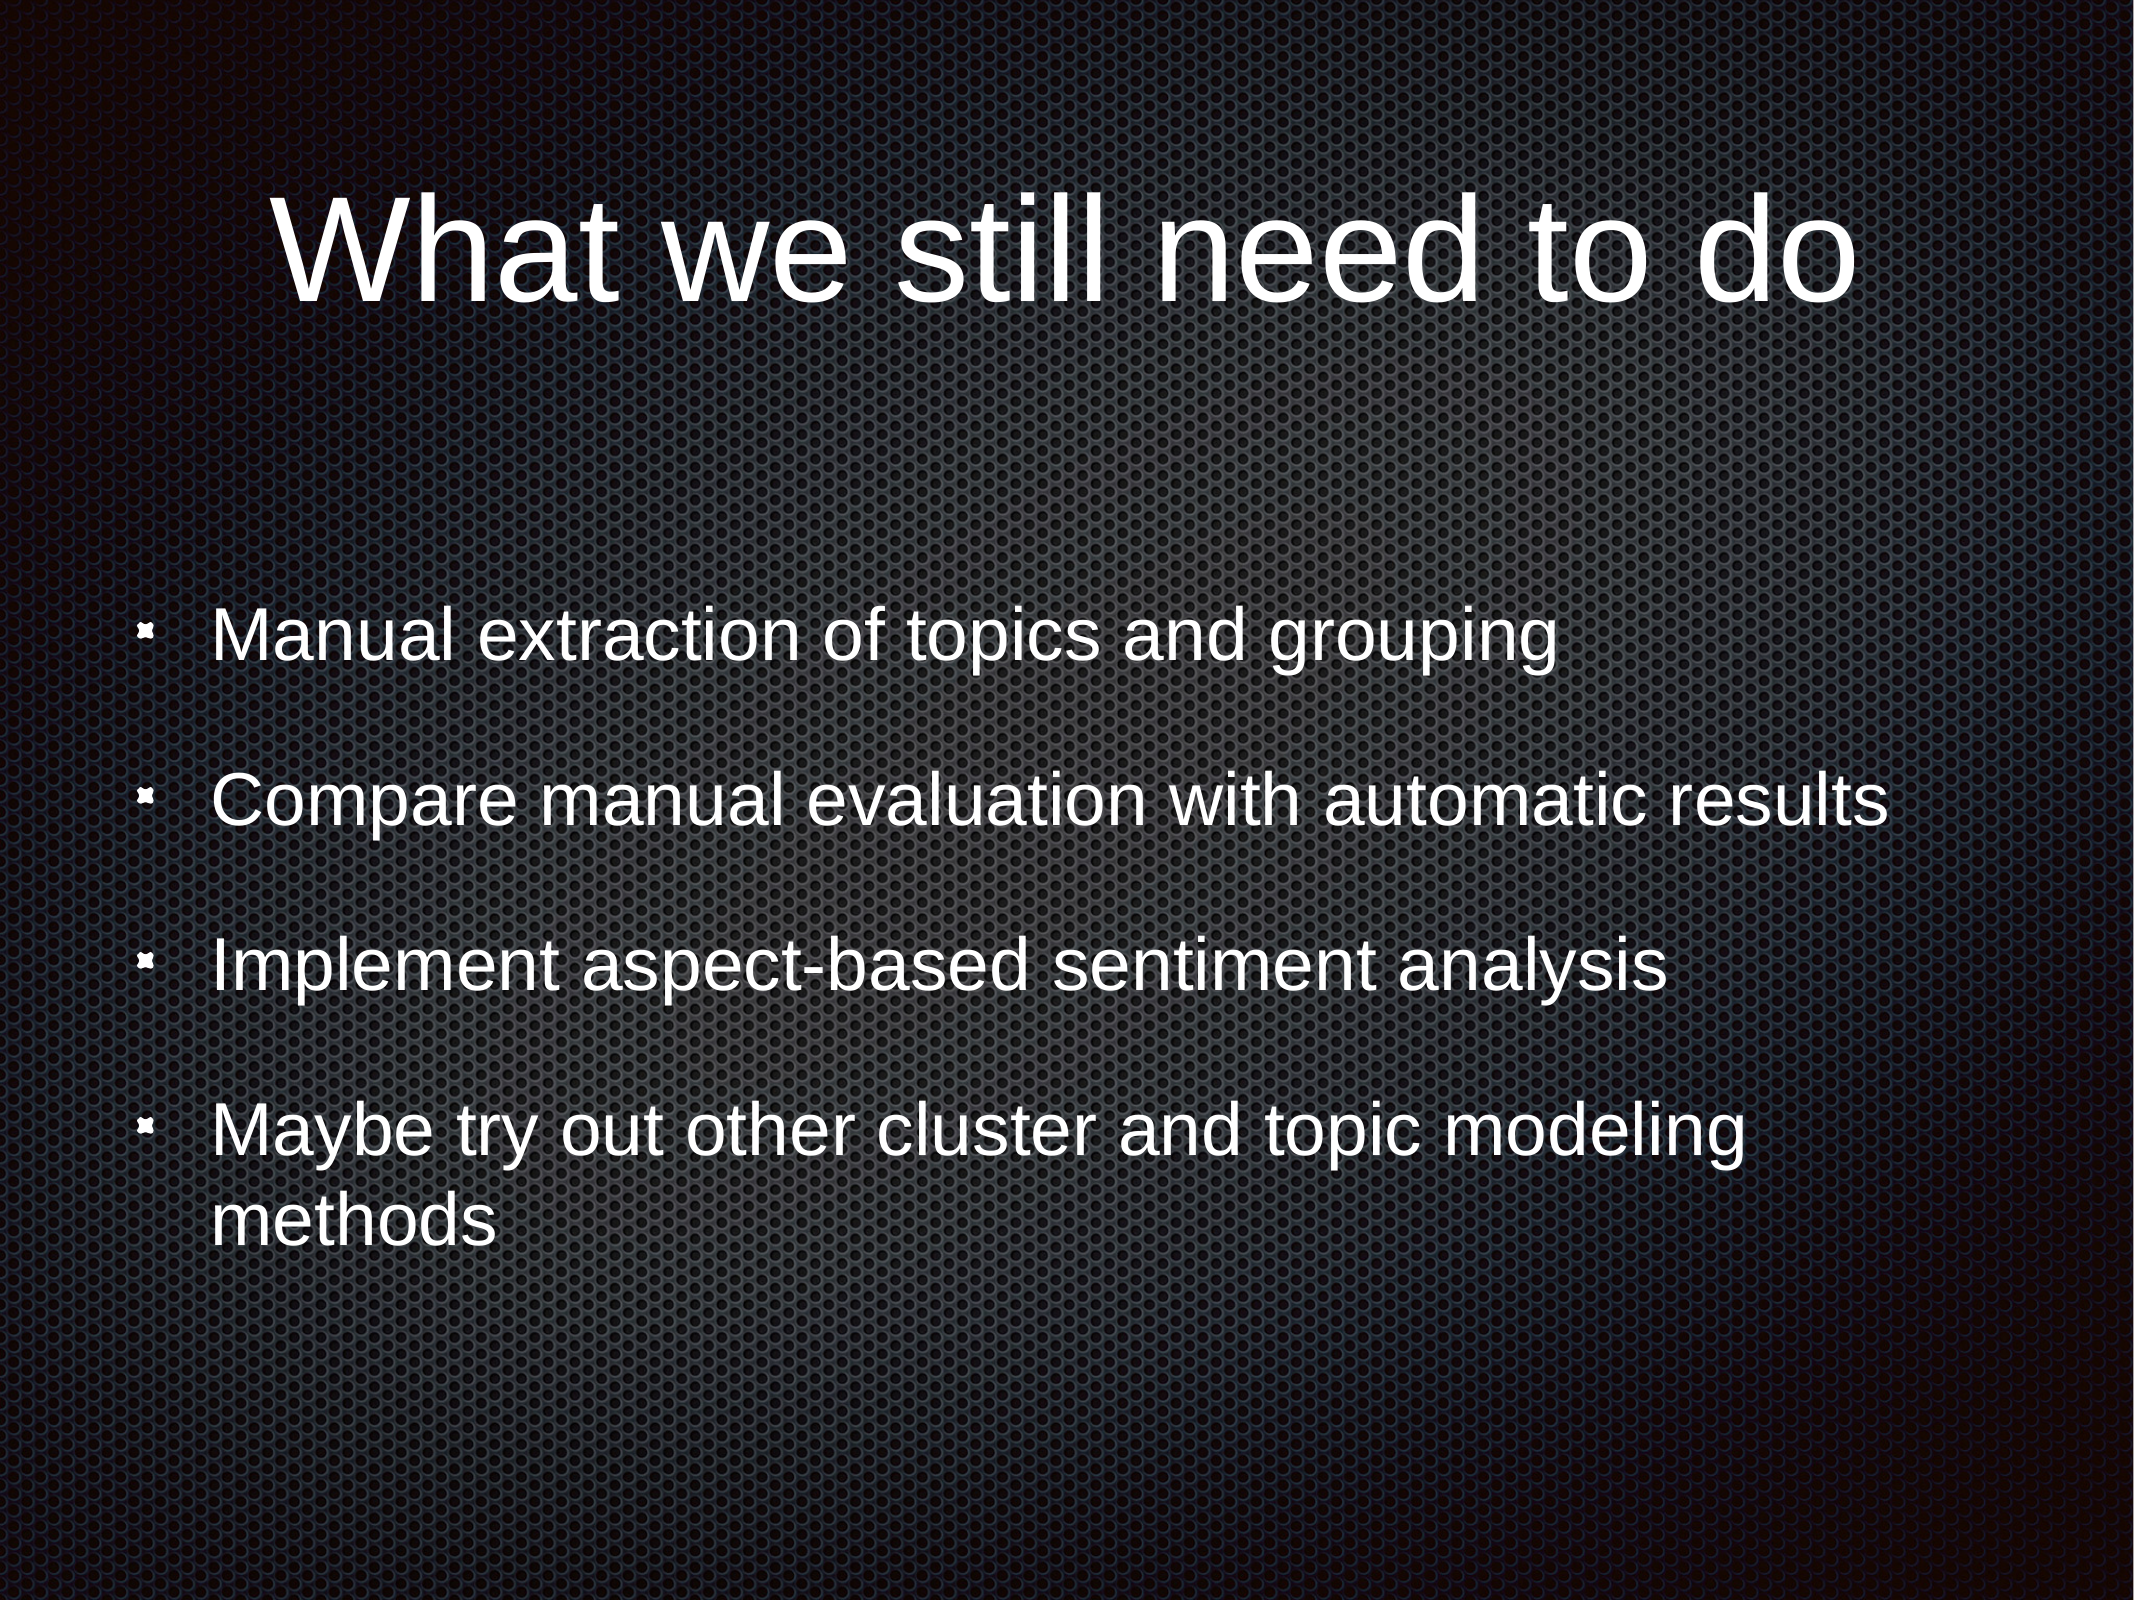

# What we still need to do
Manual extraction of topics and grouping
Compare manual evaluation with automatic results
Implement aspect-based sentiment analysis
Maybe try out other cluster and topic modeling methods
4